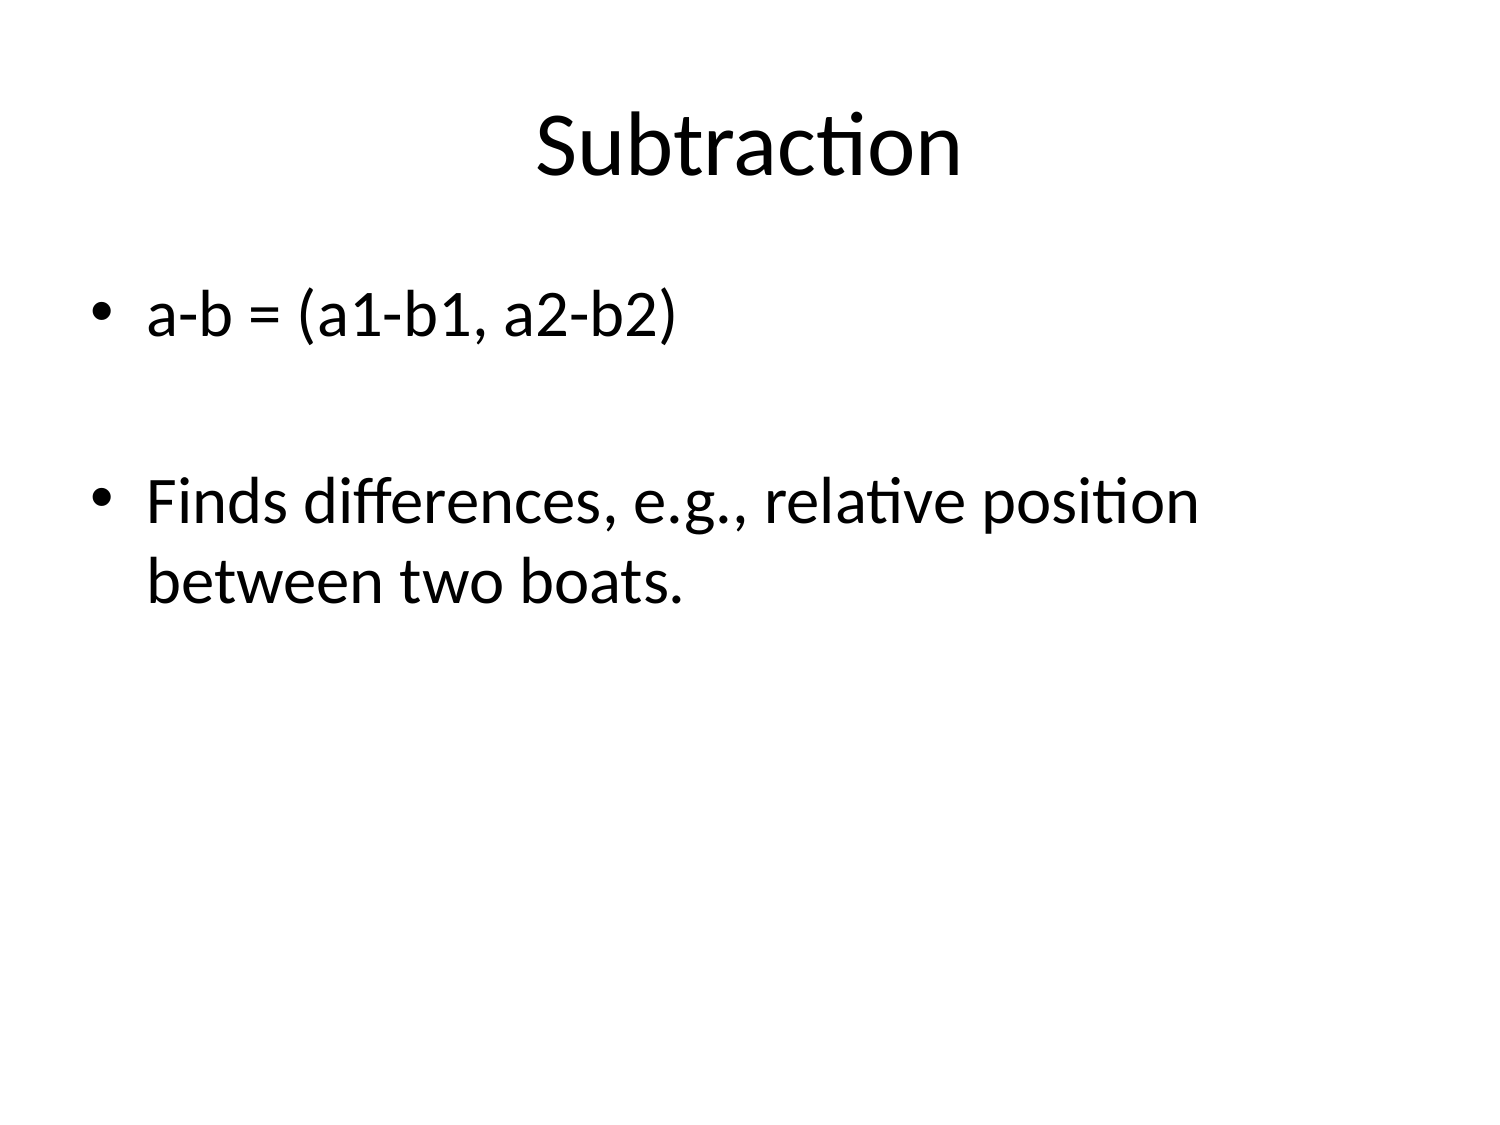

# Subtraction
a-b = (a1-b1, a2-b2)

Finds differences, e.g., relative position between two boats.